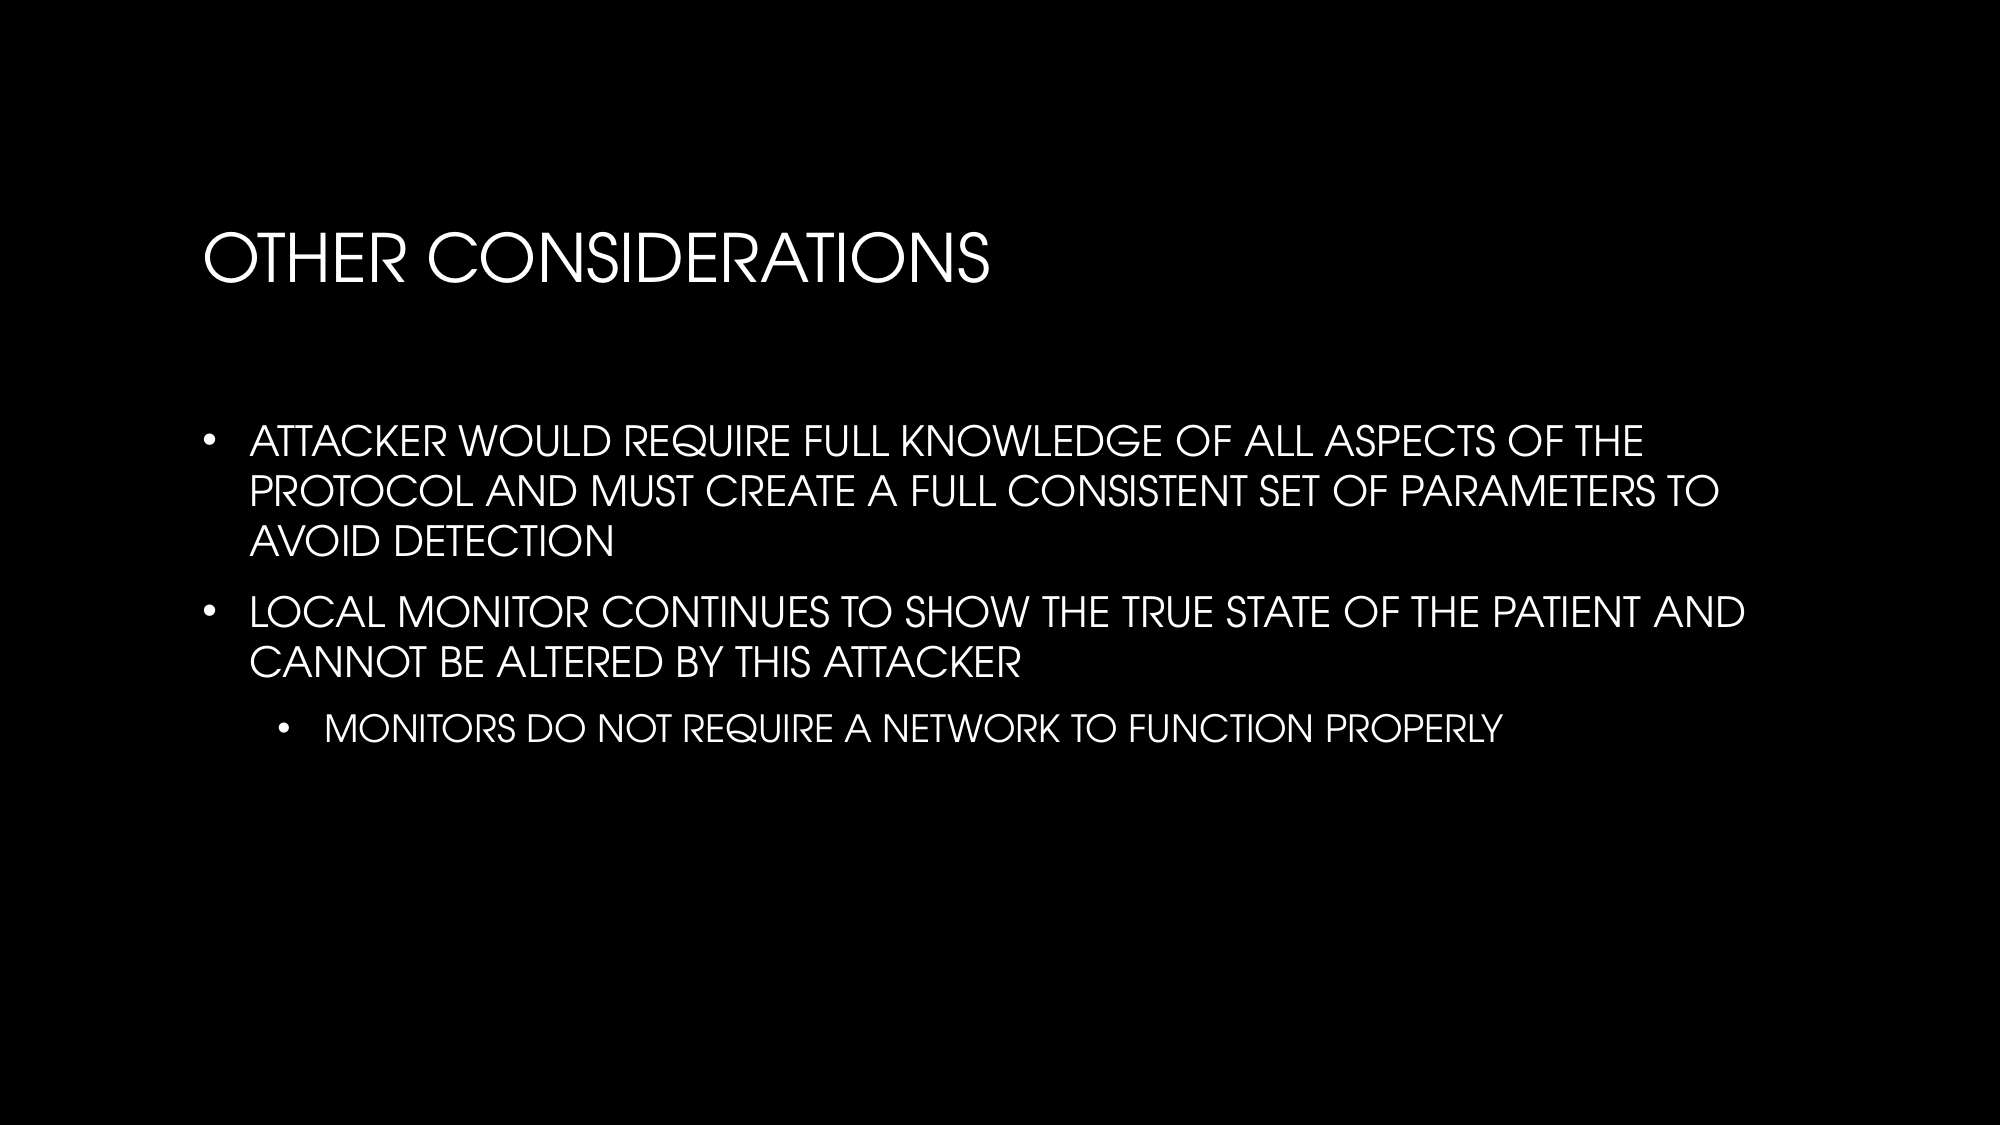

# Other Considerations
Attacker would require full knowledge of all aspects of the protocol and must create a full consistent set of parameters to avoid detection
Local monitor continues to show the true state of the patient and cannot be altered by this attacker
Monitors do not require a network to function properly